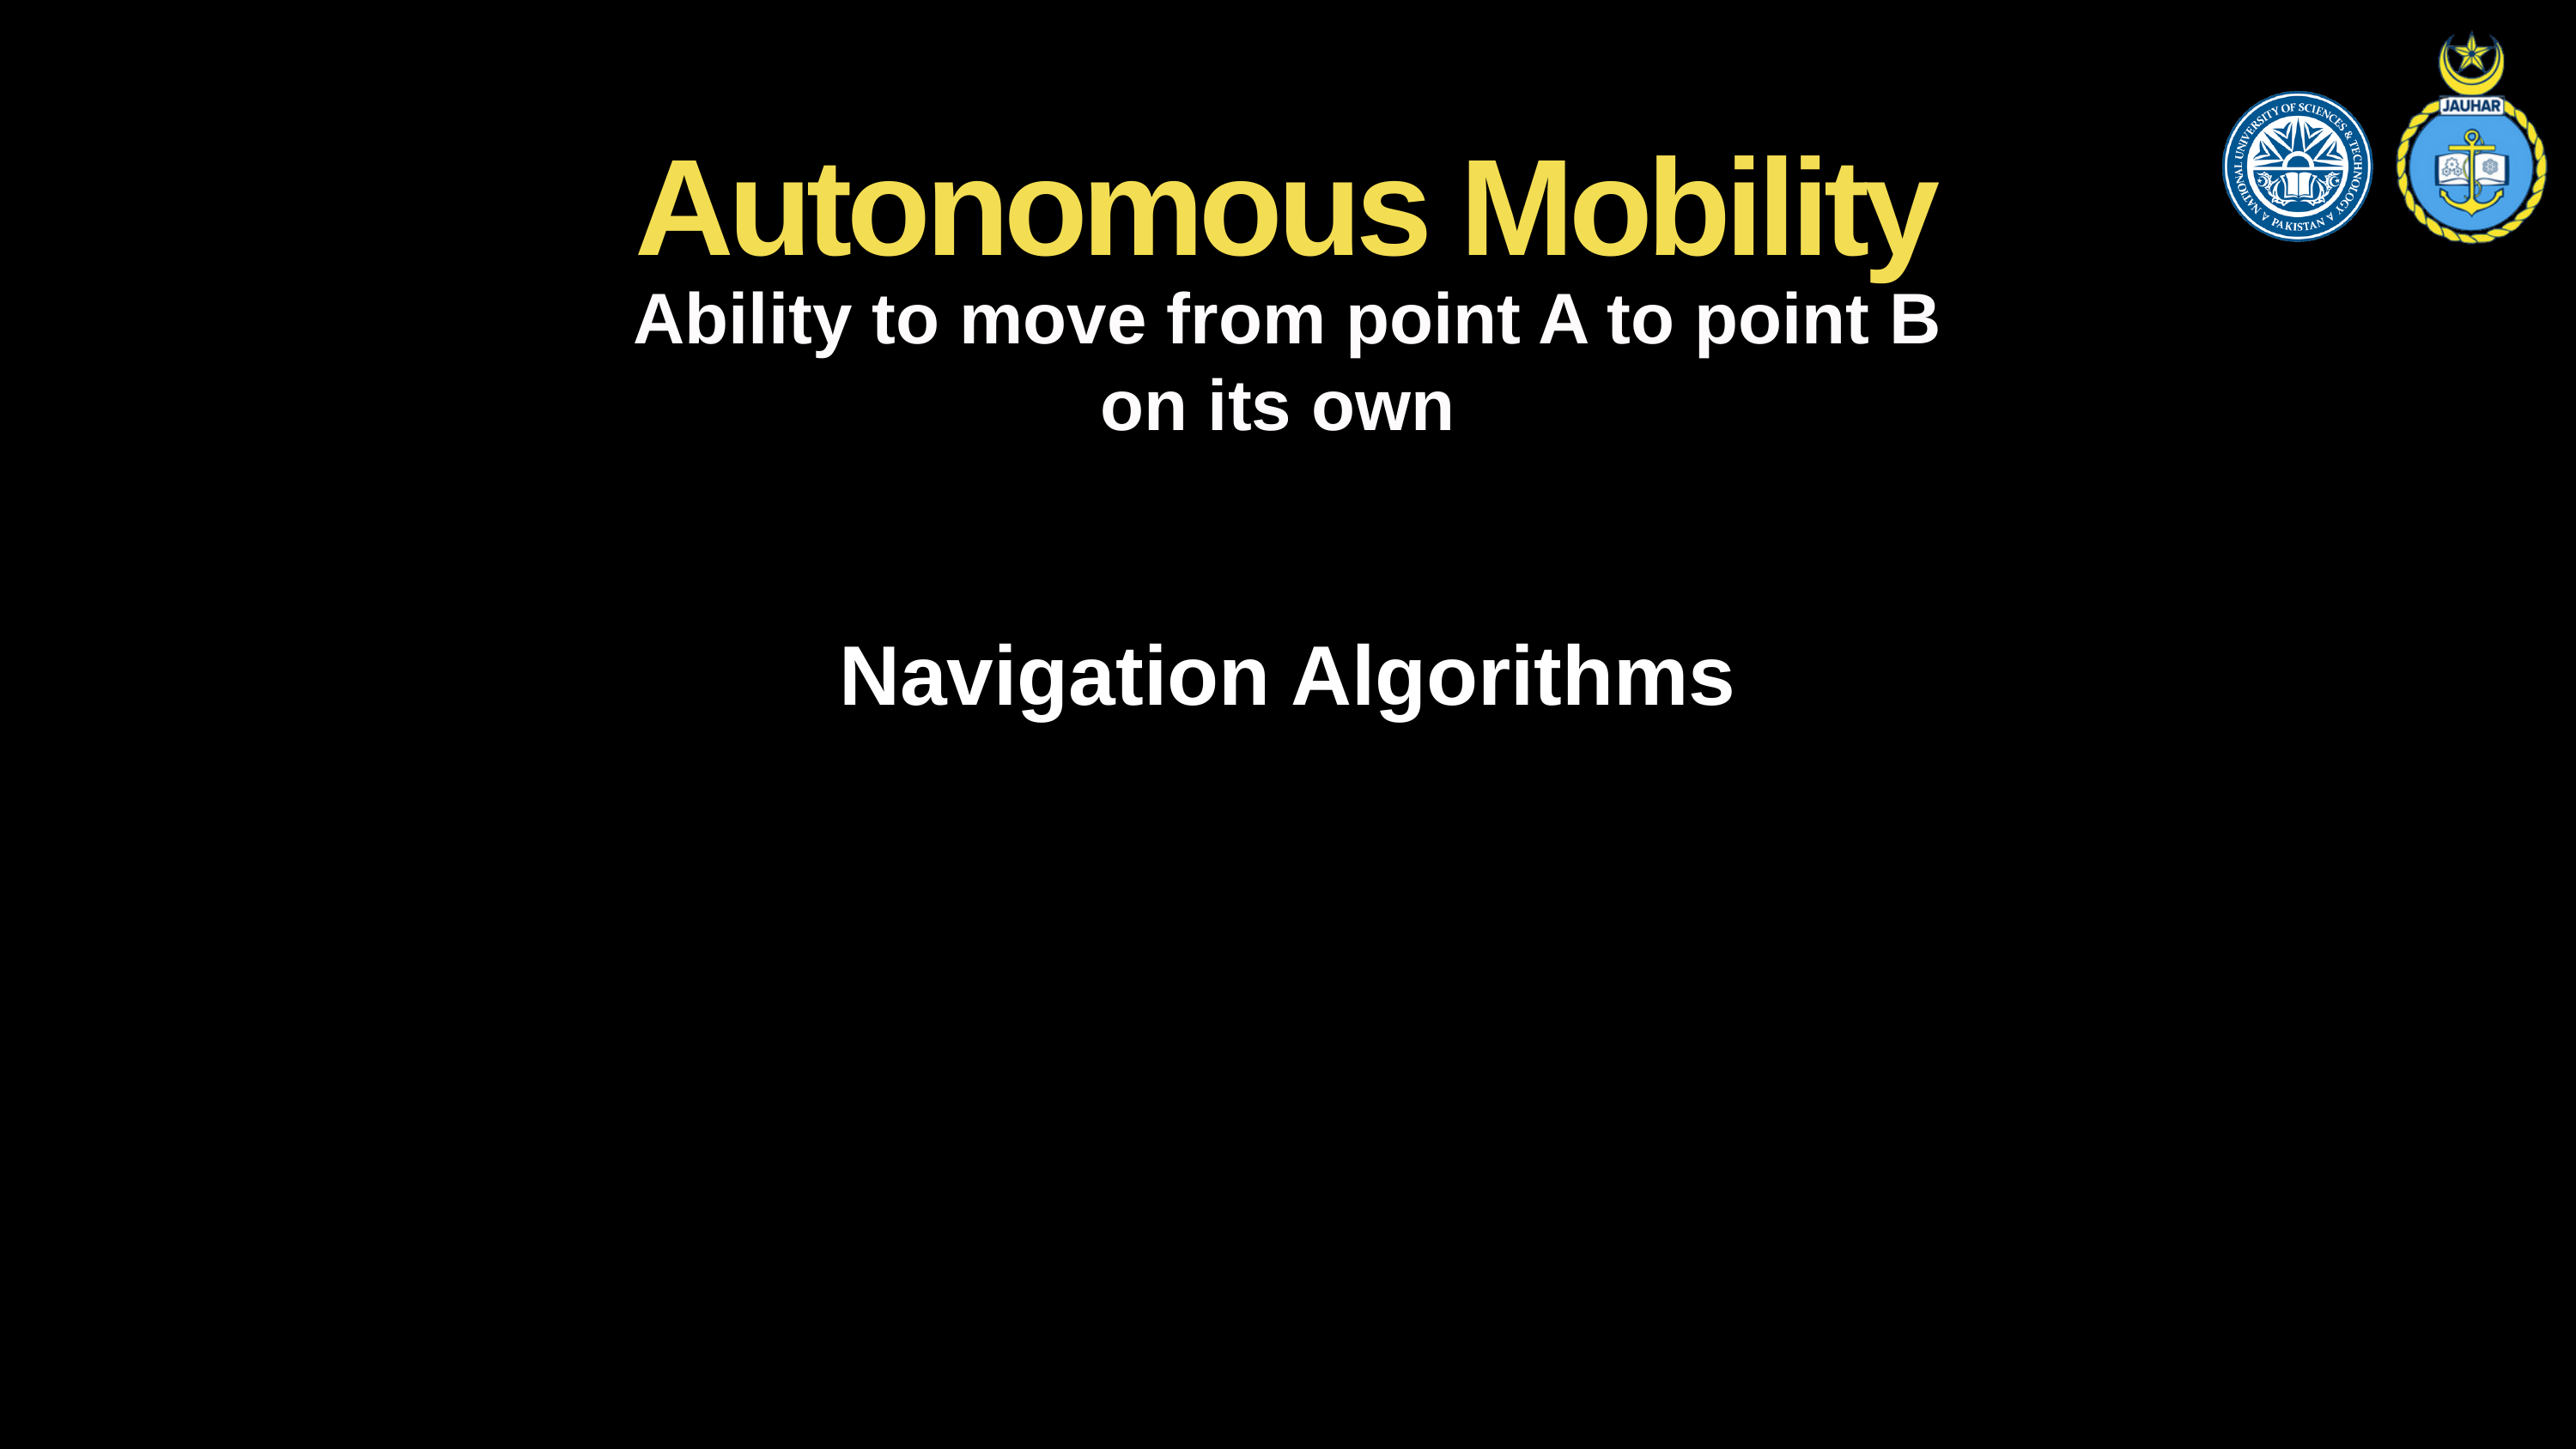

Autonomous Mobility
Ability to move from point A to point B on its own
Navigation Algorithms